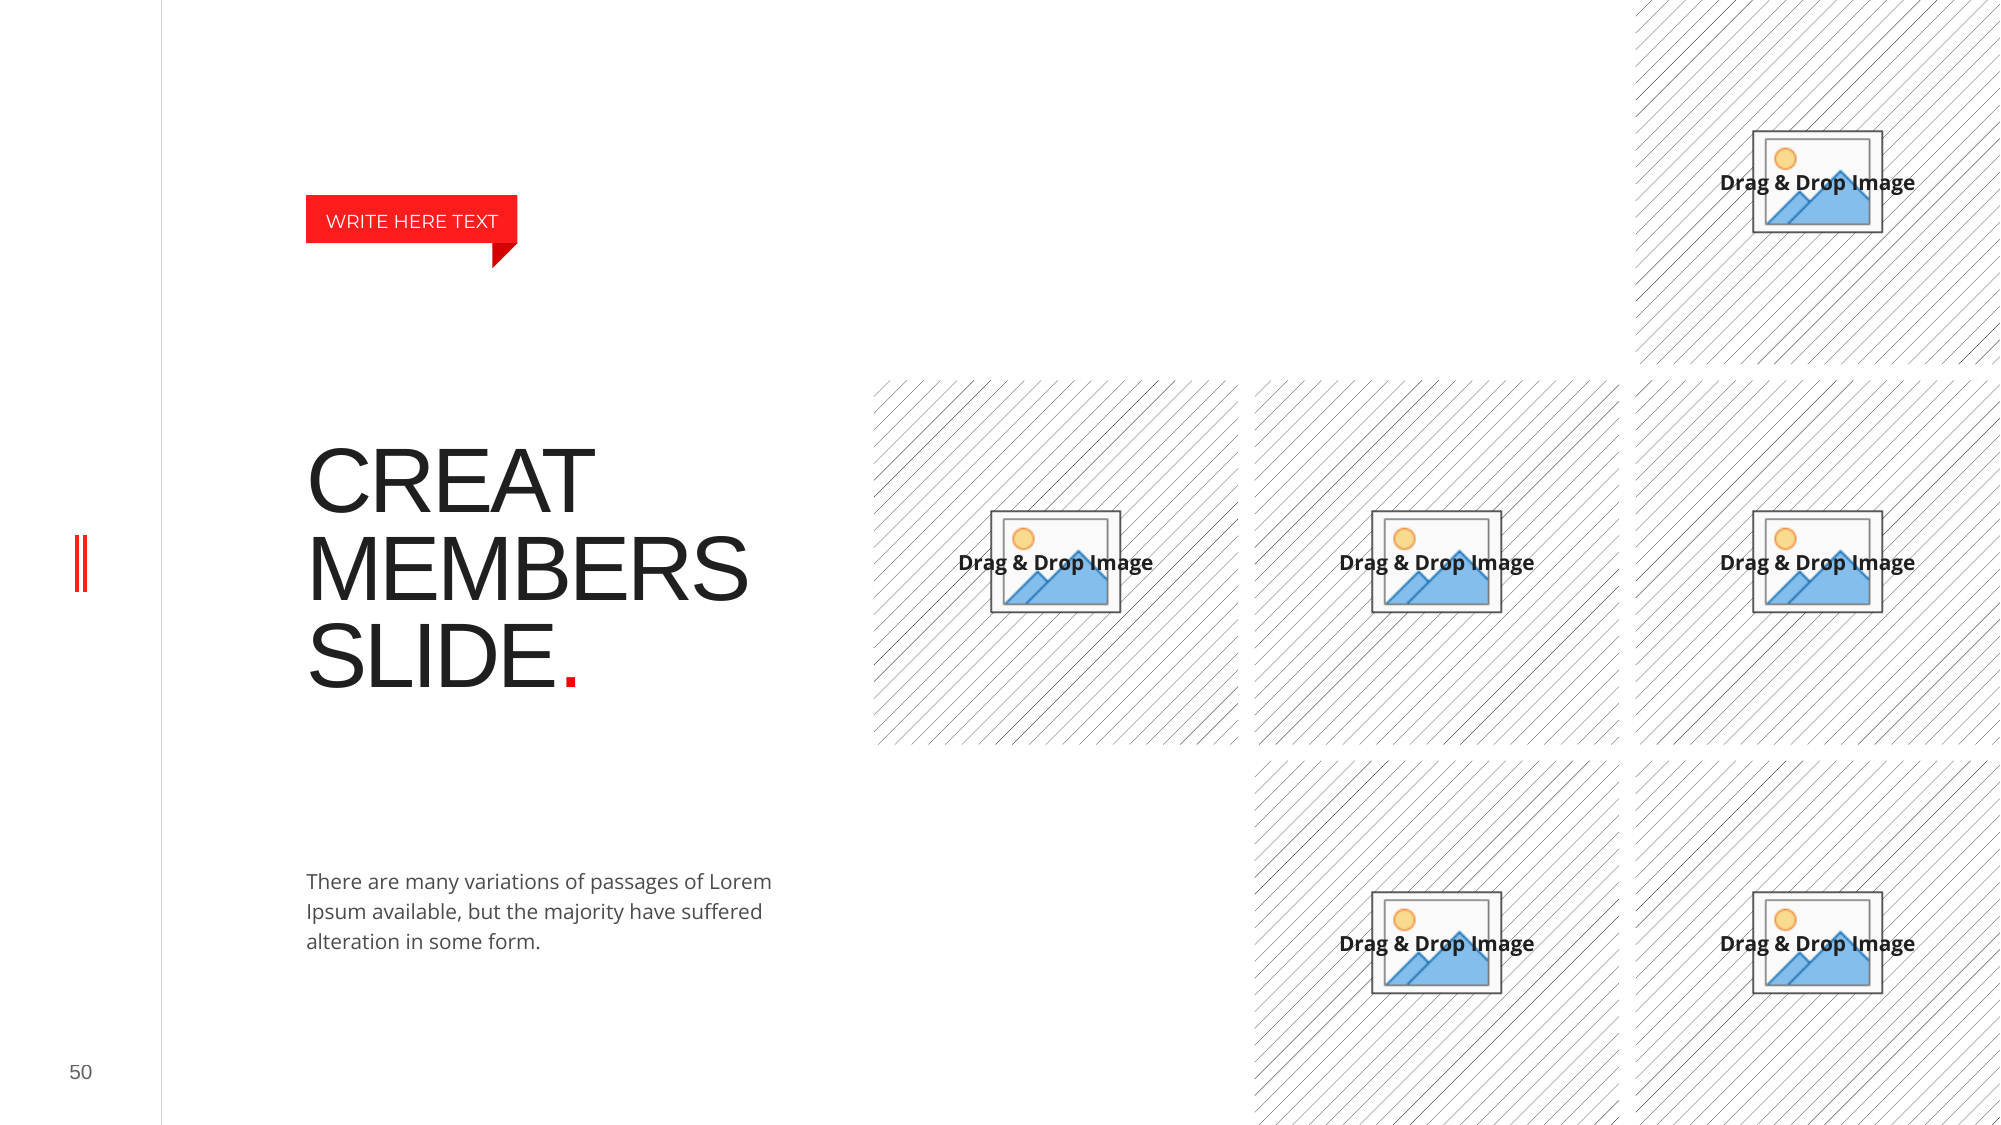

WRITE HERE TEXT

# CREAT MEMBERS SLIDE.

There are many variations of passages of Lorem Ipsum available, but the majority have suffered alteration in some form.
50